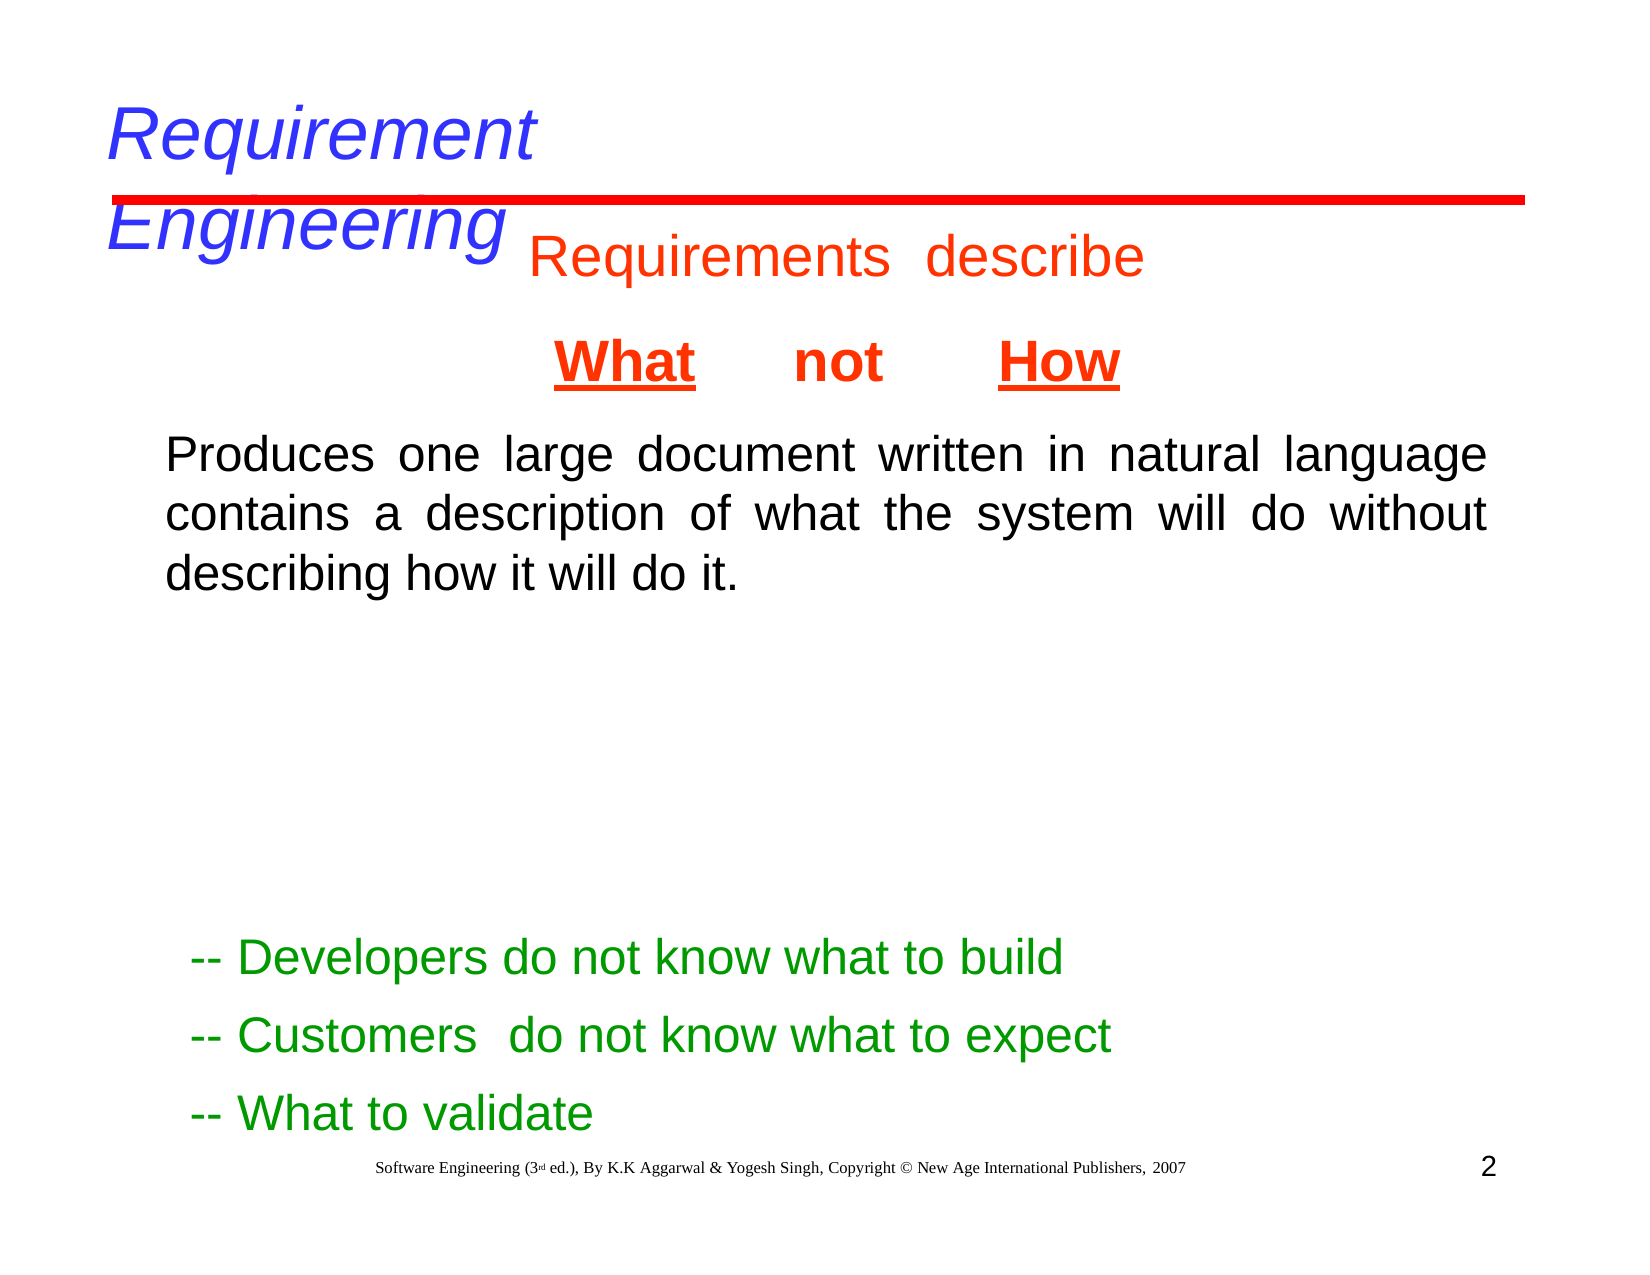

# Requirement Engineering

Requirements	describe
What	not	How
Produces one large document written in natural language  contains a description of what the system will do without  describing how it will do it.
-- Developers do not know what to build
-- Customers	do not know what to expect
-- What to validate
2
Software Engineering (3rd  ed.), By K.K Aggarwal & Yogesh Singh, Copyright © New Age International Publishers, 2007